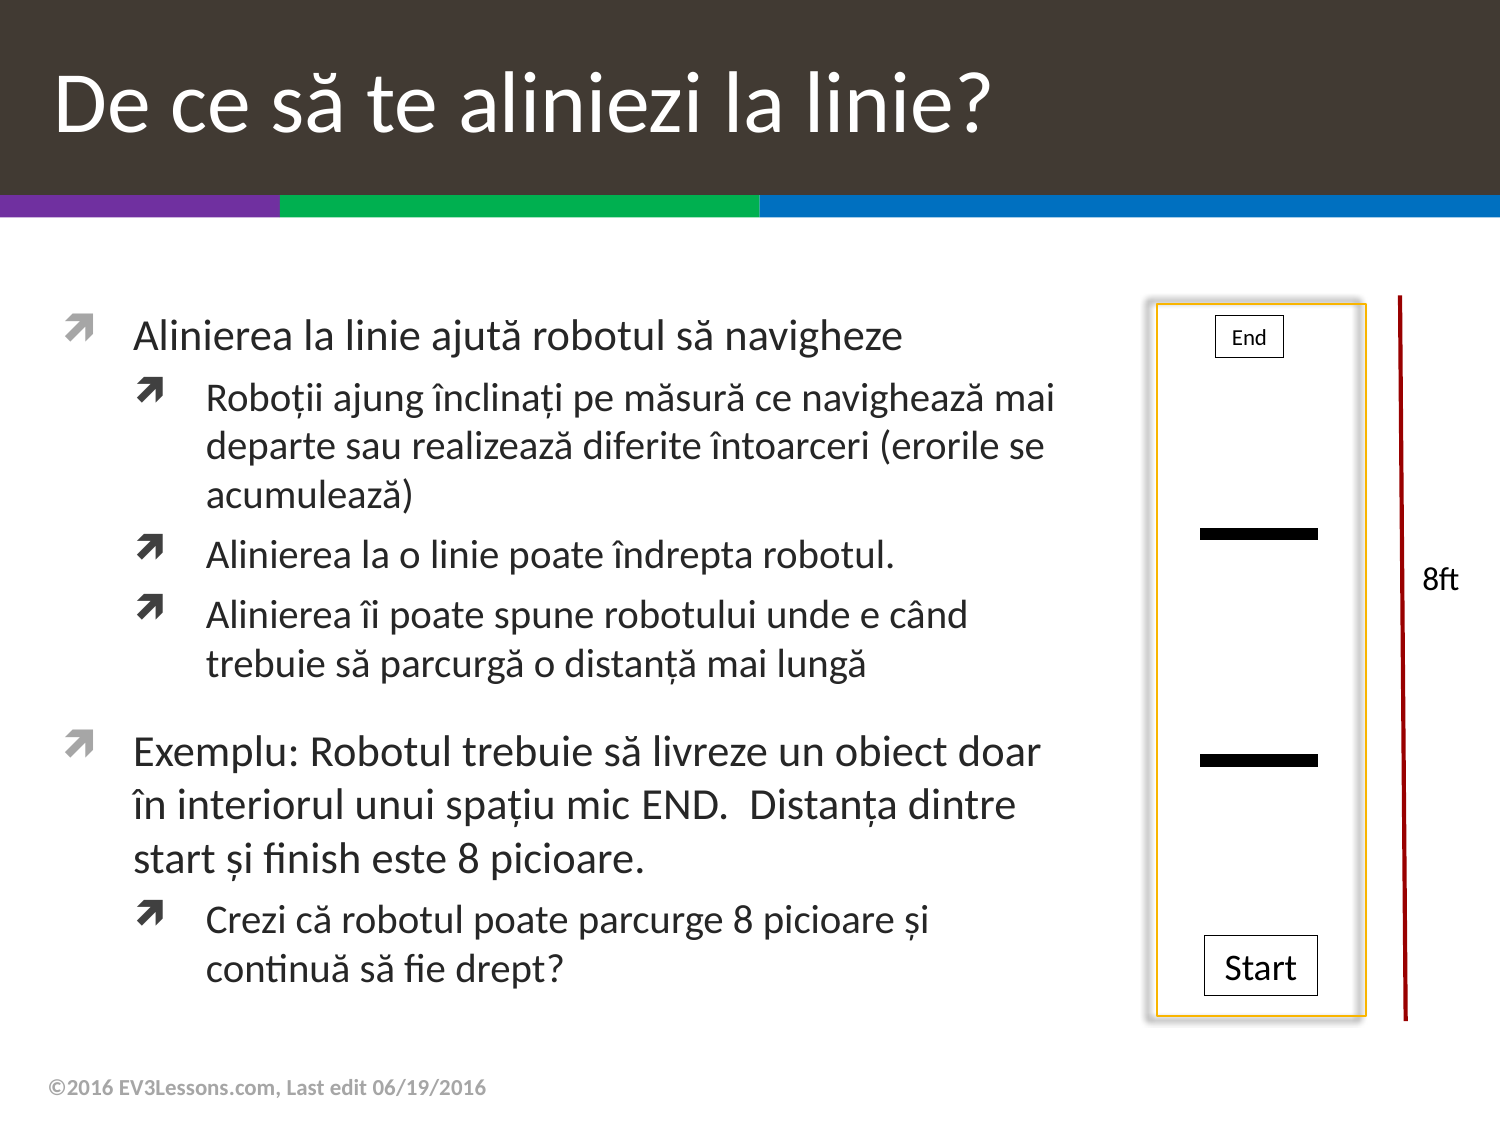

# De ce să te aliniezi la linie?
Alinierea la linie ajută robotul să navigheze
Roboții ajung înclinați pe măsură ce navighează mai departe sau realizează diferite întoarceri (erorile se acumulează)
Alinierea la o linie poate îndrepta robotul.
Alinierea îi poate spune robotului unde e când trebuie să parcurgă o distanță mai lungă
Exemplu: Robotul trebuie să livreze un obiect doar în interiorul unui spațiu mic END.  Distanța dintre start și finish este 8 picioare.
Crezi că robotul poate parcurge 8 picioare și continuă să fie drept?

End
8ft

Start
©2016 EV3Lessons.com, Last edit 06/19/2016